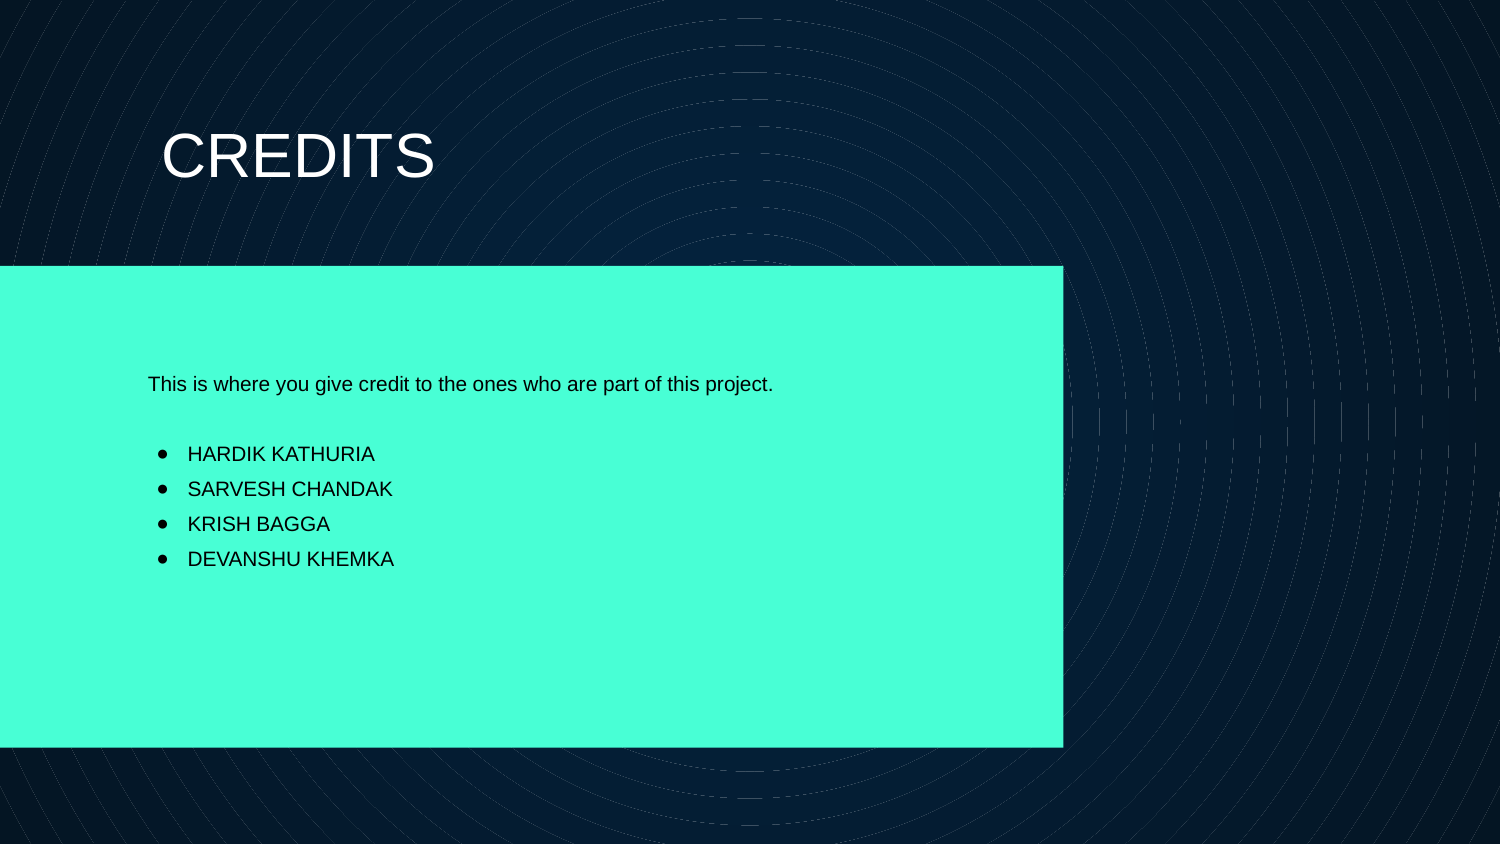

# CREDITS
This is where you give credit to the ones who are part of this project.

HARDIK KATHURIA
SARVESH CHANDAK
KRISH BAGGA
DEVANSHU KHEMKA